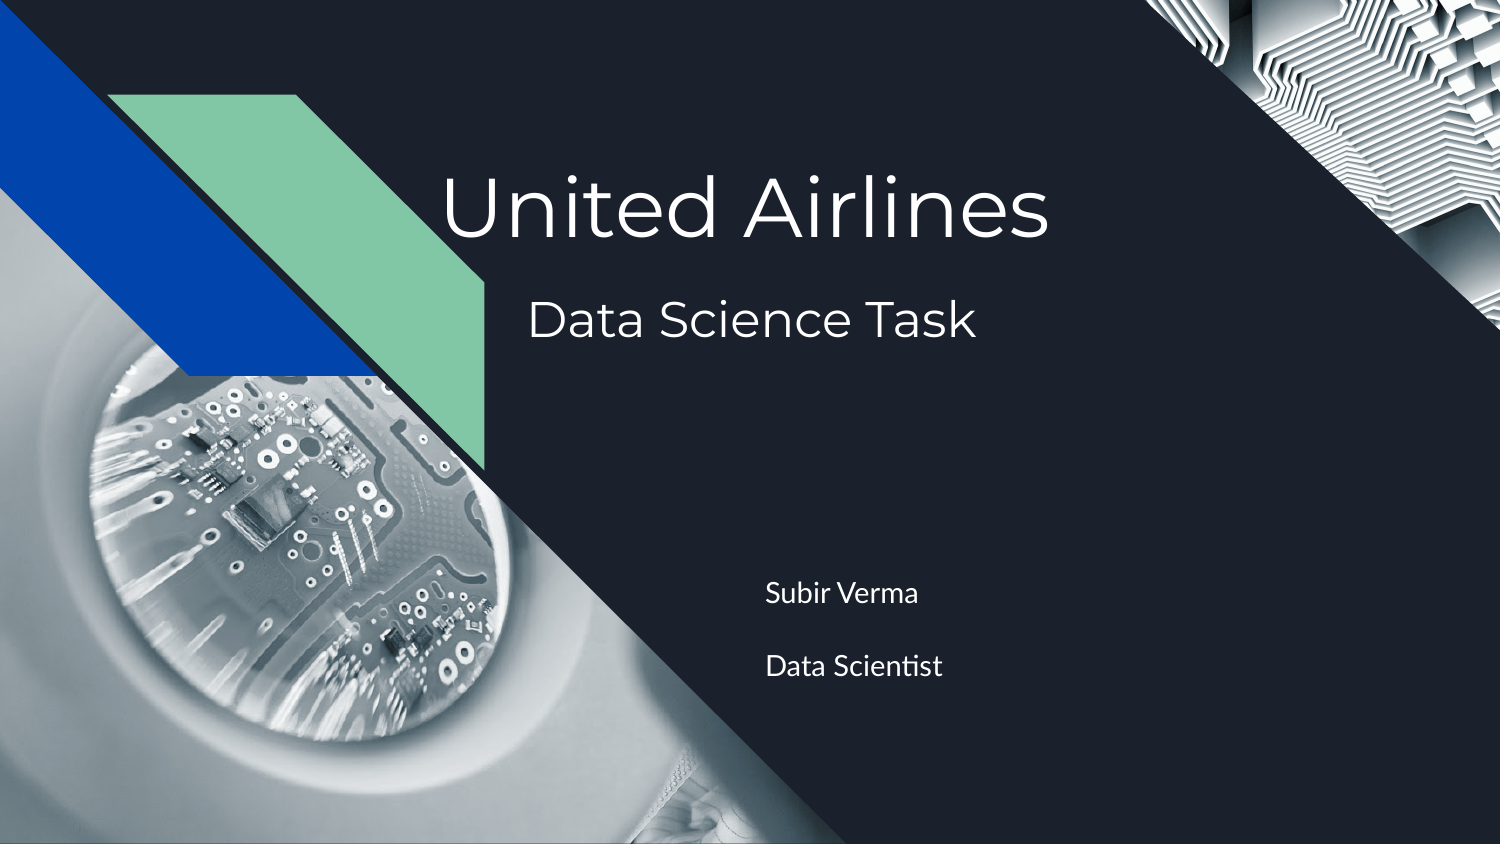

# United Airlines
    Data Science Task

Subir Verma
Data Scientist